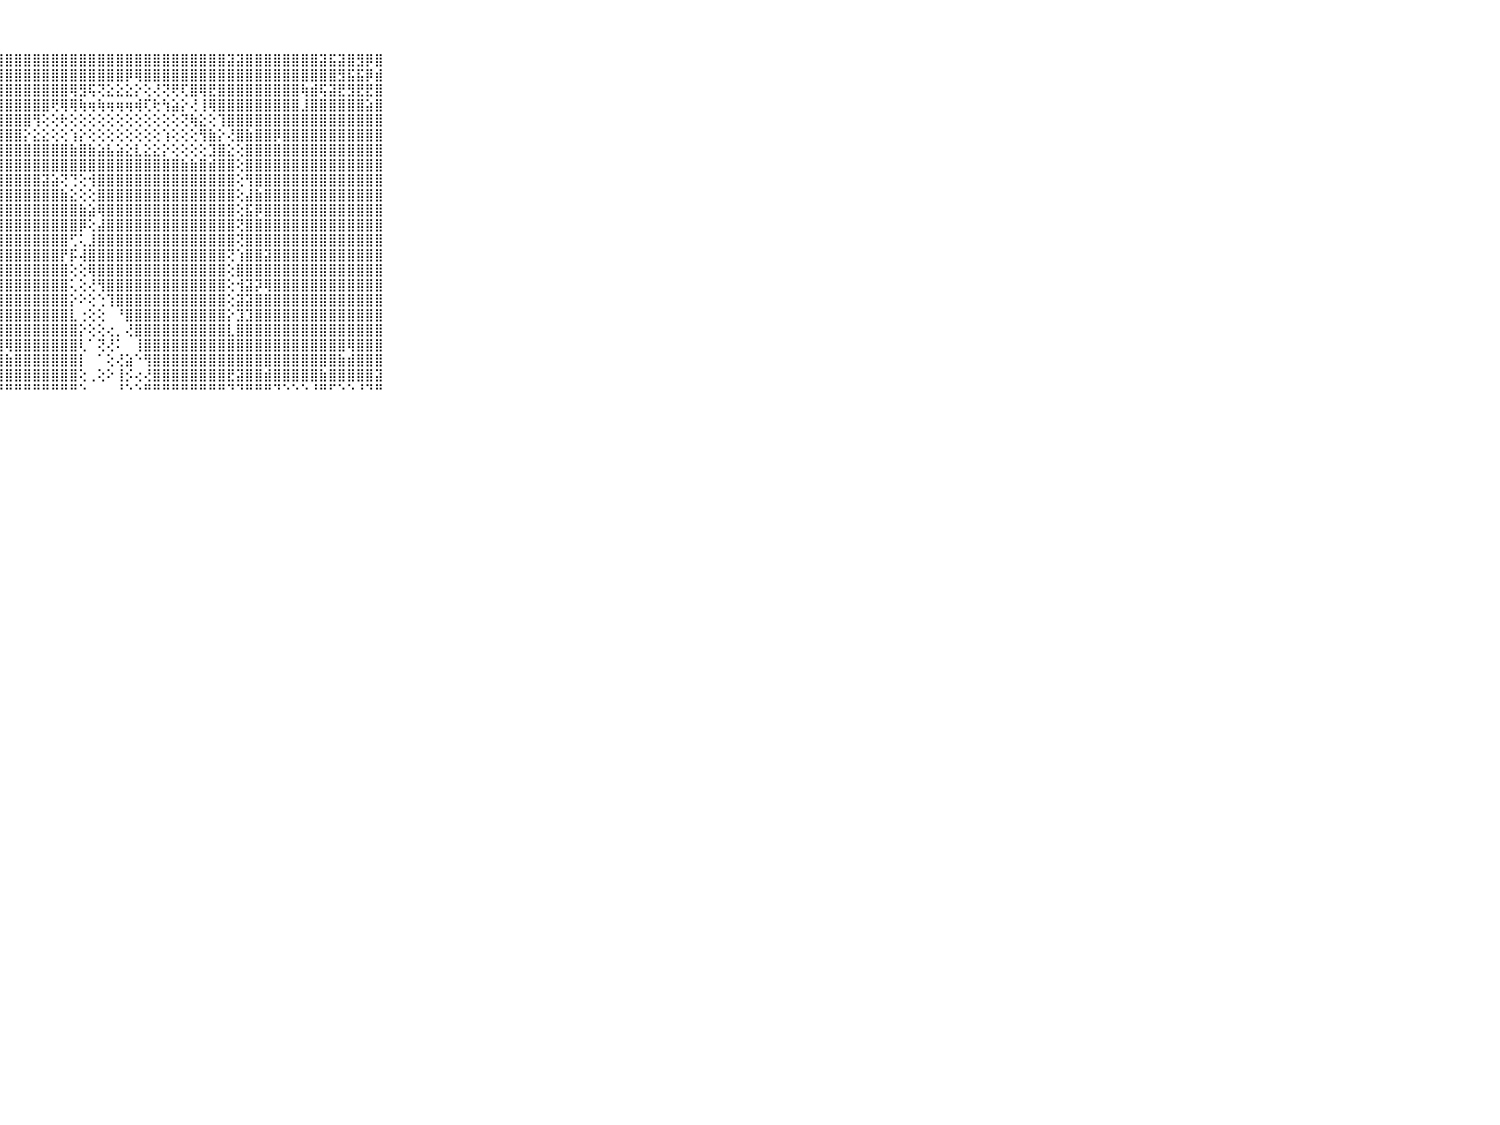

⠀⠀⠀⠀⠀⠀⠀⠀⠀⠀⠀⣿⣿⣿⣾⣿⣿⣿⣿⣿⣿⣿⣿⣿⣿⣿⣿⣿⣿⣿⣿⣿⣿⣿⣿⣿⣿⣿⣿⣿⣿⣿⣿⣿⣿⣿⣿⣿⣿⣿⣿⣿⣽⣽⣿⣿⣿⣿⣿⣿⣿⣿⣽⣯⣽⣿⣻⡿⣿⠀⠀⠀⠀⠀⠀⠀⠀⠀⠀⠀⠀
⠀⠀⠀⠀⠀⠀⠀⠀⠀⠀⠀⣿⣿⣿⣿⣿⣿⣿⣿⣿⣿⣿⣿⣿⣿⣿⣿⣿⣿⣿⣿⣿⣿⣿⣿⣿⣿⣿⣿⣿⣿⡿⢿⣿⣿⣿⣿⣿⣿⣿⣿⣿⣿⣿⣿⣿⣿⣿⣿⣿⣿⣿⣿⣿⣻⣯⣯⡿⣾⠀⠀⠀⠀⠀⠀⠀⠀⠀⠀⠀⠀
⠀⠀⠀⠀⠀⠀⠀⠀⠀⠀⠀⣿⣿⣿⣿⣿⣿⣿⣿⣿⣿⣿⣿⣿⣿⣿⣿⣿⣿⣿⣿⣿⣿⣿⣿⢿⣻⢯⢝⣕⣕⣕⡕⢕⢜⢝⢟⢏⣿⢿⣟⣿⣿⣿⣿⣿⣿⣿⣿⣿⢷⣾⢯⣽⣟⣻⣟⣟⣿⠀⠀⠀⠀⠀⠀⠀⠀⠀⠀⠀⠀
⠀⠀⠀⠀⠀⠀⠀⠀⠀⠀⠀⣿⣿⣿⣿⣿⣿⣿⣿⣿⣿⣿⣿⣿⣿⣿⣿⣿⣿⣿⣿⣿⣿⢟⢿⢿⢷⢶⢷⢶⢶⢶⢾⢏⢗⢳⣵⡕⢜⢸⢿⣿⣿⣿⣿⣿⣿⣿⣿⣿⣸⣿⣿⣿⣿⣿⣿⣵⣿⠀⠀⠀⠀⠀⠀⠀⠀⠀⠀⠀⠀
⠀⠀⠀⠀⠀⠀⠀⠀⠀⠀⠀⣿⣿⣿⣿⣿⣿⣿⣿⣿⣿⣿⣿⣿⣿⣿⣿⣿⣿⣿⣿⢻⢕⢕⢗⢕⢕⢕⢕⢕⢕⢕⢕⢕⢕⢕⢕⢝⢷⣕⢕⢹⣿⣿⣿⣿⣿⣿⣿⣿⣿⣿⣿⣿⣿⣿⣿⣿⣿⠀⠀⠀⠀⠀⠀⠀⠀⠀⠀⠀⠀
⠀⠀⠀⠀⠀⠀⠀⠀⠀⠀⠀⣿⣿⣿⣿⣿⣿⣿⣿⣿⣿⣿⣿⣿⣿⣿⣿⣿⣿⣿⡕⣕⣕⢕⢕⢱⡕⢕⢕⢕⢕⢕⢕⢕⢕⢱⢕⢕⢕⢻⣷⡕⢜⣿⣷⣿⣿⡿⣿⣿⣿⣿⣿⣿⣿⣿⣿⣿⣿⠀⠀⠀⠀⠀⠀⠀⠀⠀⠀⠀⠀
⠀⠀⠀⠀⠀⠀⠀⠀⠀⠀⠀⣿⣿⣿⣿⣿⣿⣿⣿⣿⣿⣿⣿⣿⣿⣿⣿⣿⣿⣿⣿⣿⣿⣿⣿⣷⣿⣷⣵⣧⣵⣕⣇⣕⣕⡕⢕⢕⢕⢕⣹⣿⣕⢕⣿⣿⣿⣿⣿⣿⣿⣿⣿⣿⣿⣿⣿⣿⣿⠀⠀⠀⠀⠀⠀⠀⠀⠀⠀⠀⠀
⠀⠀⠀⠀⠀⠀⠀⠀⠀⠀⠀⣿⣿⣿⣿⣿⣿⣿⣿⣿⣿⣿⣿⣿⣿⣿⣿⣿⣿⣿⣿⣿⣿⣿⣿⣿⣿⣿⣿⣿⣿⣿⣿⣿⣿⣿⣿⣷⣷⣿⣾⣿⣿⢕⣿⣿⣿⣿⣿⣿⣿⣿⣿⣿⣿⣿⣿⣿⣿⠀⠀⠀⠀⠀⠀⠀⠀⠀⠀⠀⠀
⠀⠀⠀⠀⠀⠀⠀⠀⠀⠀⠀⣿⣿⣿⣿⣿⣿⣿⣿⢿⣿⣿⣿⣿⣿⣿⣿⣿⣿⣿⣿⣿⣽⣵⢝⢙⢕⢺⣿⣿⣿⣿⣿⣿⣿⣿⣿⣿⣿⣿⣿⣿⣿⢕⢻⣿⣿⣿⣿⣿⣿⣿⣿⣿⣿⣿⣿⣿⣿⠀⠀⠀⠀⠀⠀⠀⠀⠀⠀⠀⠀
⠀⠀⠀⠀⠀⠀⠀⠀⠀⠀⠀⣿⣿⣿⣿⣿⣿⣿⣿⣿⣿⣿⣿⣿⣿⣿⣿⣿⣿⣿⣿⣿⣿⣿⣷⣕⢕⢕⣿⣿⣿⣿⣿⣿⣿⣿⣿⣿⣿⣿⣿⣿⣿⢕⣼⣷⣿⣿⣿⣿⣿⣿⣿⣿⣿⣿⣿⣿⣿⠀⠀⠀⠀⠀⠀⠀⠀⠀⠀⠀⠀
⠀⠀⠀⠀⠀⠀⠀⠀⠀⠀⠀⣿⣿⣿⣿⣿⣿⣿⣿⣿⣿⣻⣿⣿⣻⣿⣿⣿⣿⣿⣿⣿⣿⣿⣿⣿⣷⣵⢿⣿⣿⣿⣿⣿⣿⣿⣿⣿⣿⣿⣿⣿⣿⢕⣯⡿⣿⣿⣿⣿⣿⣿⣿⣿⣿⣿⣿⣿⣿⠀⠀⠀⠀⠀⠀⠀⠀⠀⠀⠀⠀
⠀⠀⠀⠀⠀⠀⠀⠀⠀⠀⠀⣿⣿⣿⣿⣿⣿⣿⣿⣿⣾⣿⣿⣿⣿⣿⣿⣿⣿⣿⣿⣿⣿⣿⣿⣿⡿⢕⣼⣿⣿⣿⣿⣿⣿⣿⣿⣿⣿⣿⣿⣿⣿⢝⣿⣿⣿⣿⣿⣿⣿⣿⣿⣿⣿⣿⣿⣿⣿⠀⠀⠀⠀⠀⠀⠀⠀⠀⠀⠀⠀
⠀⠀⠀⠀⠀⠀⠀⠀⠀⠀⠀⣿⣿⣿⣿⣿⣿⣿⣿⣿⣿⣷⣿⣿⣿⣿⣿⣿⣿⣿⣿⣿⣿⣿⣿⢋⢅⣸⣿⣿⣿⣿⣿⣿⣿⣿⣿⣿⣿⣿⣿⣿⣿⢝⣿⣿⣿⣿⣿⣿⣿⣿⣿⣿⣿⣿⣿⣿⣿⠀⠀⠀⠀⠀⠀⠀⠀⠀⠀⠀⠀
⠀⠀⠀⠀⠀⠀⠀⠀⠀⠀⠀⣿⣿⣿⣿⣿⣿⣿⣿⣿⣿⣿⣿⣿⣿⣾⣿⣿⣿⣿⣿⣿⣿⣿⡟⡯⢼⣿⣿⣿⣿⣿⣿⣿⣿⣿⣿⣿⣿⣿⣿⣿⢝⢱⣿⣿⣽⣿⣿⣿⣿⣿⣿⣿⣿⣿⣿⣿⣿⠀⠀⠀⠀⠀⠀⠀⠀⠀⠀⠀⠀
⠀⠀⠀⠀⠀⠀⠀⠀⠀⠀⠀⣿⣿⣿⣿⣿⣿⣿⣿⣿⣿⣿⣿⣿⣿⣿⣿⣿⣿⣿⣿⣿⣿⣿⣿⢕⢕⢿⣿⣿⣿⣿⣿⣿⣿⣿⣿⣿⣿⣿⣿⣿⢕⣿⣿⣿⣿⣿⣿⣿⣿⣿⣿⣿⣿⣿⣿⣿⣿⠀⠀⠀⠀⠀⠀⠀⠀⠀⠀⠀⠀
⠀⠀⠀⠀⠀⠀⠀⠀⠀⠀⠀⣿⣿⣿⣿⣿⣿⣿⣿⣿⣿⣿⣿⣿⣿⣿⣿⣿⣿⣿⣿⣿⣿⣿⣿⢅⢕⢜⢻⣿⣿⣿⣿⣿⣿⣿⣿⣿⣿⣿⣿⣿⢕⢺⣽⡽⢿⣿⣿⣿⣿⣿⣿⣿⣿⣿⣿⣿⣿⠀⠀⠀⠀⠀⠀⠀⠀⠀⠀⠀⠀
⠀⠀⠀⠀⠀⠀⠀⠀⠀⠀⠀⣿⣿⣿⣿⣿⣿⣿⣿⣿⣿⣿⣿⣿⣿⣿⣿⣿⣿⣿⣿⣿⣿⣿⣿⡕⠕⢕⢑⢹⣿⣿⣿⣿⣿⣿⣿⣿⣿⣿⣿⣿⢕⣽⣽⣿⣿⣿⣿⣿⣿⣿⣿⣿⣿⣿⣿⣿⣿⠀⠀⠀⠀⠀⠀⠀⠀⠀⠀⠀⠀
⠀⠀⠀⠀⠀⠀⠀⠀⠀⠀⠀⣿⣿⣿⣿⣿⣿⣿⣿⣿⣿⣿⣿⣿⣿⣿⣿⣿⣿⣿⣿⣿⣿⣿⣿⣇⢐⢕⢕⠀⠘⣿⣿⣿⣿⣿⣿⣿⣿⣿⣿⣿⡕⣹⣹⣿⣿⣿⣿⣿⣿⣿⣿⣿⣿⣿⣿⣿⣿⠀⠀⠀⠀⠀⠀⠀⠀⠀⠀⠀⠀
⠀⠀⠀⠀⠀⠀⠀⠀⠀⠀⠀⣿⣿⣿⣿⣿⣿⣿⣿⣿⣿⣿⣿⣿⣿⣿⣿⣿⣿⣿⣿⣿⣿⣿⣿⣿⡕⢕⢕⢔⡀⢜⣿⣿⣿⣿⣿⣿⣿⣿⣿⣿⣇⣿⣿⣿⣿⣿⣿⣿⣿⣿⣿⣿⣿⣿⣿⣿⣿⠀⠀⠀⠀⠀⠀⠀⠀⠀⠀⠀⠀
⠀⠀⠀⠀⠀⠀⠀⠀⠀⠀⠀⣿⣿⣿⣿⣿⣿⣿⣿⣿⣿⣿⣿⣿⣿⣿⣿⣿⢿⣿⣿⣿⣿⣿⣿⣿⢇⠁⢝⢜⠅⠀⢸⣿⣿⣿⣿⣿⣿⣿⣿⣿⣿⣿⣿⣿⣿⣿⣿⣿⣿⣿⣿⣿⣿⢿⣿⣿⣿⠀⠀⠀⠀⠀⠀⠀⠀⠀⠀⠀⠀
⠀⠀⠀⠀⠀⠀⠀⠀⠀⠀⠀⣿⣿⣿⣿⣿⣿⣿⣿⣿⣿⣿⣿⣿⣿⣿⣿⣿⣷⣿⣿⣿⣿⣿⣿⣿⡇⠀⠁⢕⢜⣵⠑⢻⣿⣿⣿⣿⣿⣿⣿⣿⣿⣿⣿⣿⣿⣿⣿⣿⣿⣿⣿⣿⣷⣾⣿⣿⣿⠀⠀⠀⠀⠀⠀⠀⠀⠀⠀⠀⠀
⠀⠀⠀⠀⠀⠀⠀⠀⠀⠀⠀⣿⣿⣿⣿⣿⣿⣿⣿⣿⣿⣿⣿⣿⣿⣿⣿⣿⣿⣿⣿⣿⣿⣿⣿⣿⢕⢀⢕⠕⢸⡪⢔⢜⣿⣿⣿⣿⣿⣿⣿⣿⣟⣽⣿⣿⣾⣿⣿⣿⣿⣿⣷⣿⣿⣿⣿⣿⣽⠀⠀⠀⠀⠀⠀⠀⠀⠀⠀⠀⠀
⠀⠀⠀⠀⠀⠀⠀⠀⠀⠀⠀⠛⠛⠛⠛⠛⠛⠛⠛⠛⠛⠛⠛⠙⠛⠛⠛⠛⠛⠛⠛⠛⠛⠛⠛⠛⠑⠀⠀⠀⠘⠑⠑⠛⠛⠛⠛⠛⠛⠛⠛⠛⠙⠙⠛⠛⠛⠙⠑⠑⠑⠘⠛⠋⠑⠑⠘⠙⠛⠀⠀⠀⠀⠀⠀⠀⠀⠀⠀⠀⠀